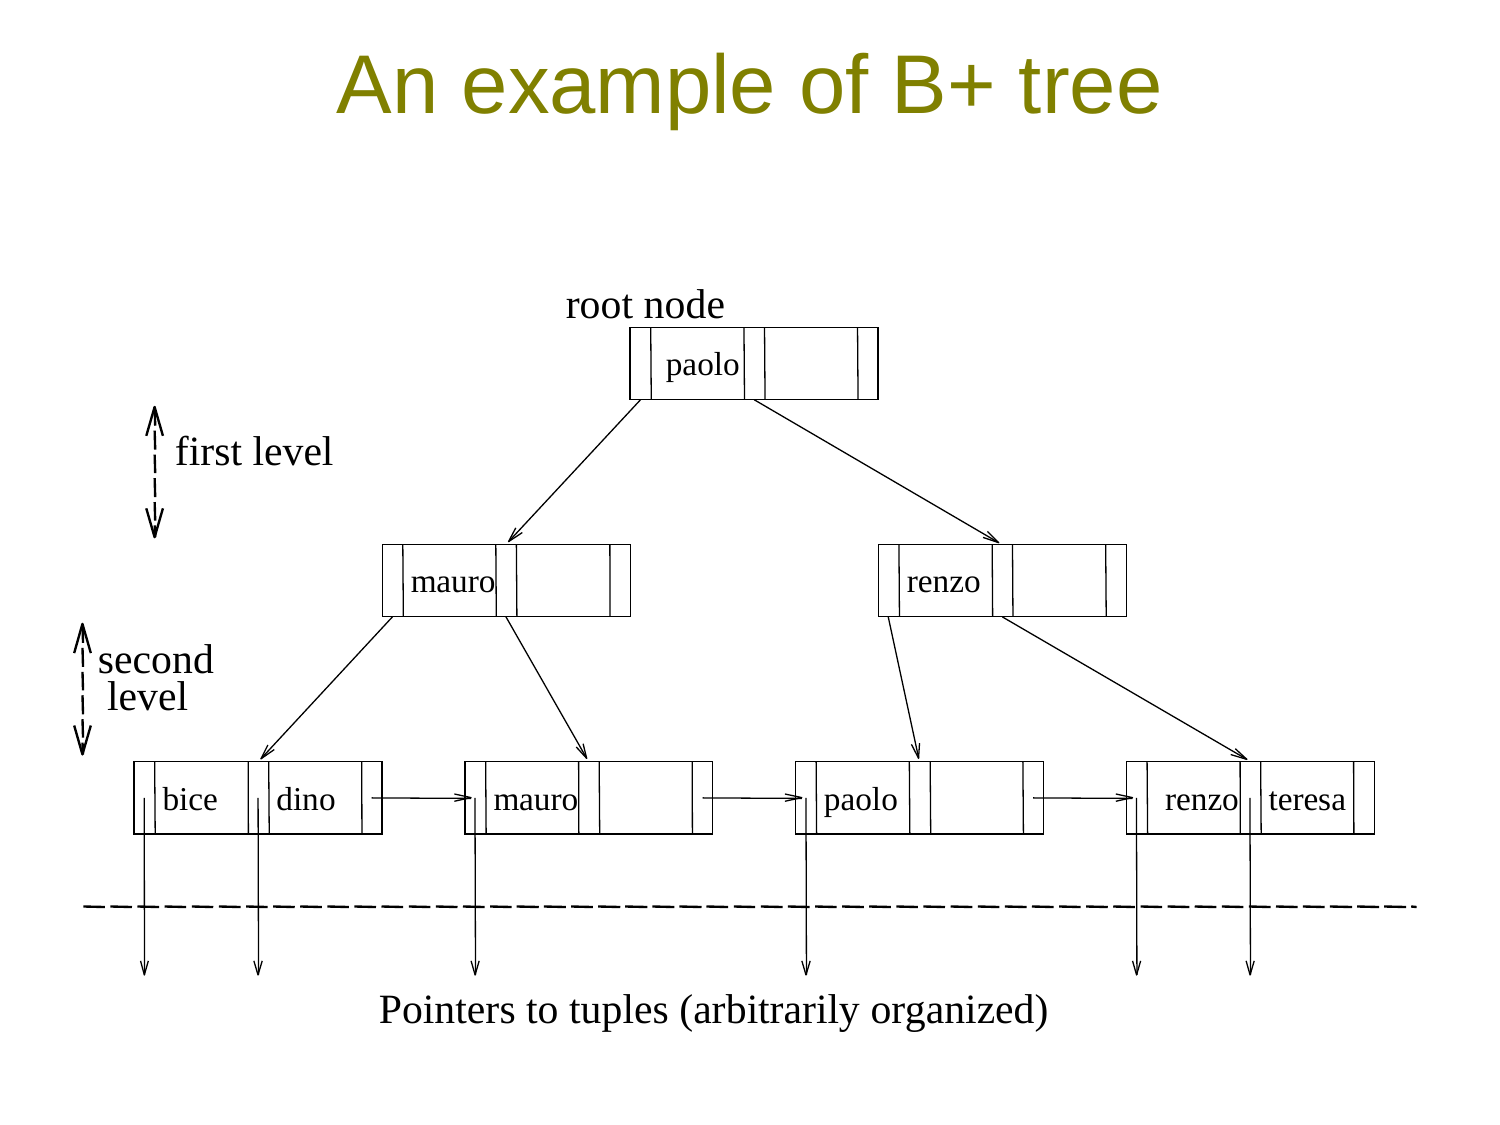

# An example of B+ tree
root node

paolo

first level

mauro
renzo

second

level

bice
dino
mauro
paolo
renzo
teresa

Pointers to tuples (arbitrarily organized)